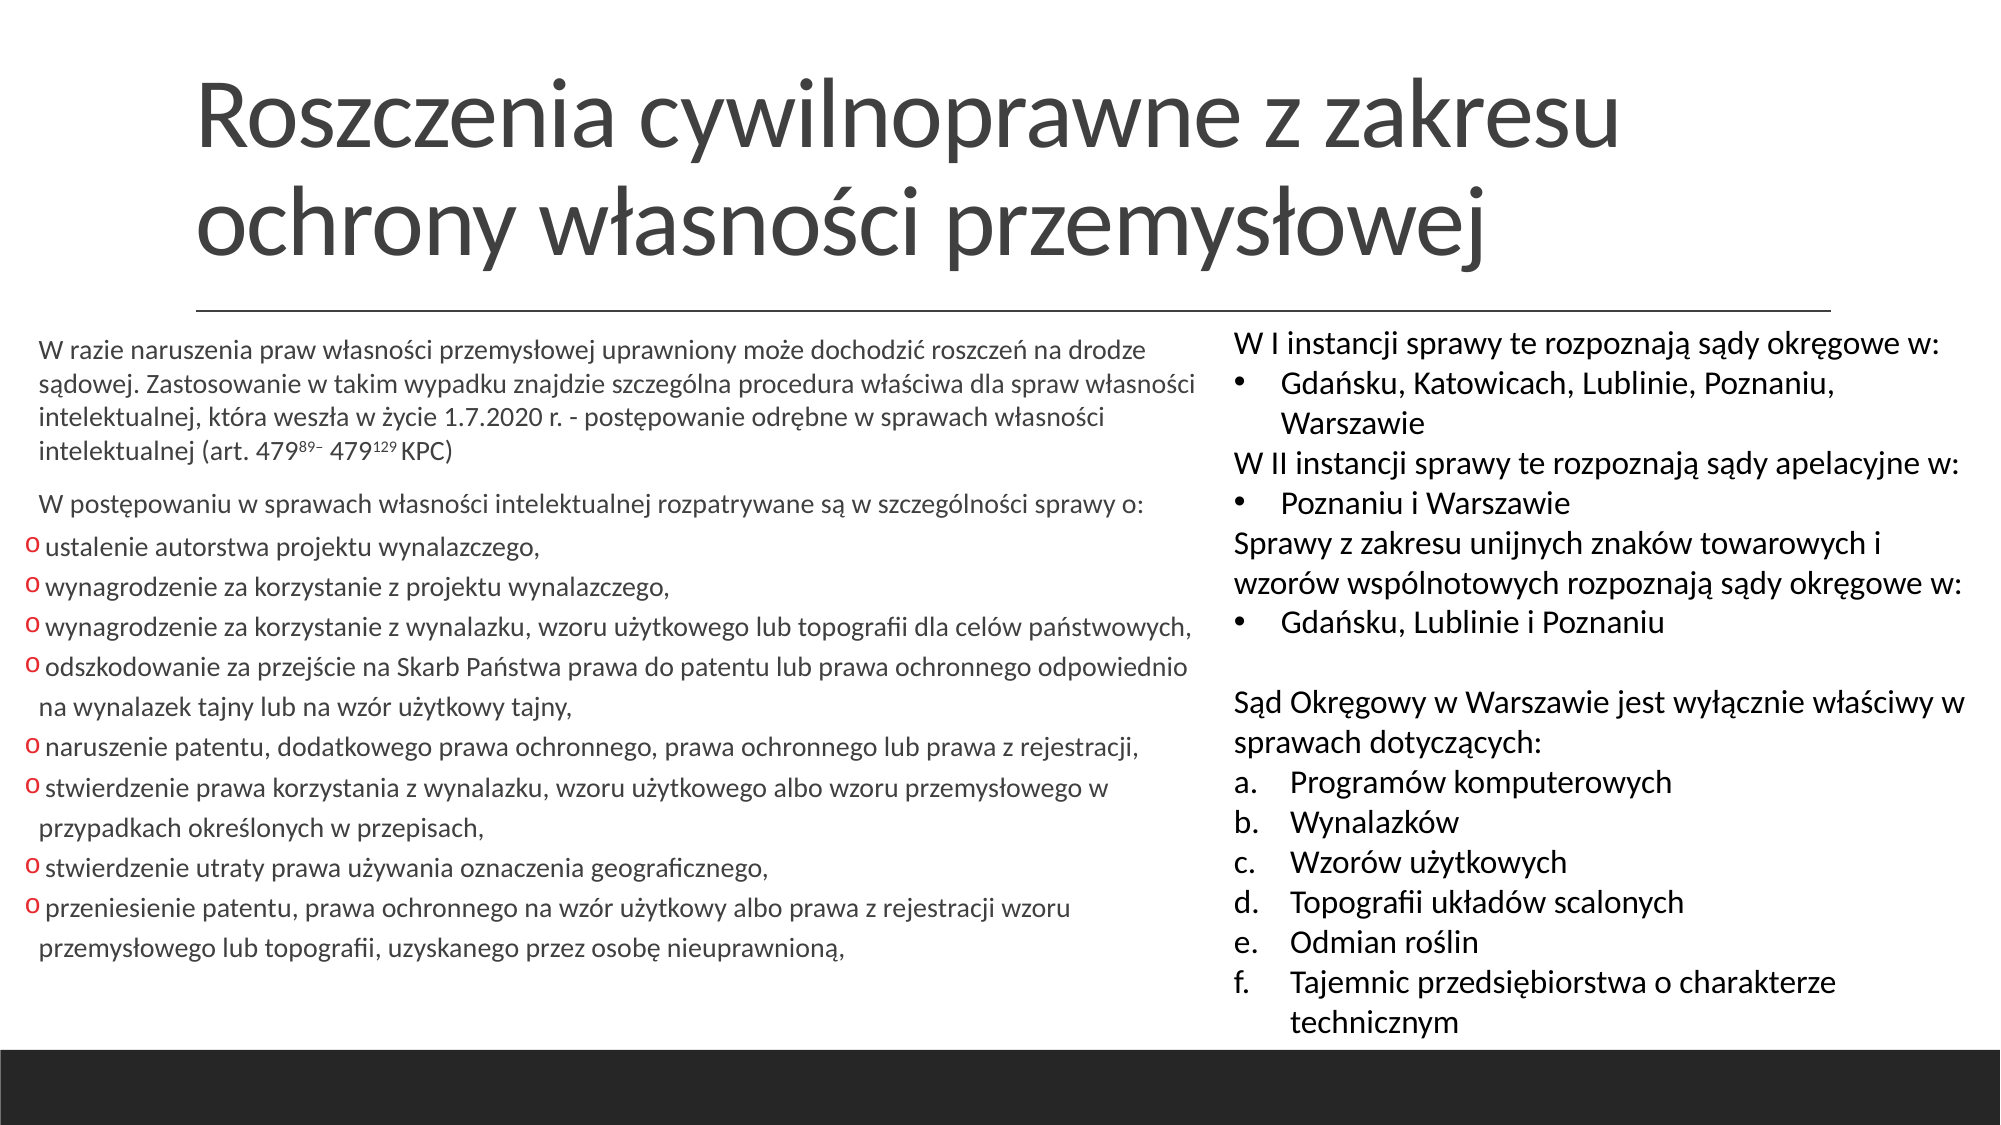

# Roszczenia cywilnoprawne z zakresu ochrony własności przemysłowej
W I instancji sprawy te rozpoznają sądy okręgowe w:
Gdańsku, Katowicach, Lublinie, Poznaniu, Warszawie
W II instancji sprawy te rozpoznają sądy apelacyjne w:
Poznaniu i Warszawie
Sprawy z zakresu unijnych znaków towarowych i wzorów wspólnotowych rozpoznają sądy okręgowe w:
Gdańsku, Lublinie i Poznaniu

Sąd Okręgowy w Warszawie jest wyłącznie właściwy w sprawach dotyczących:
Programów komputerowych
Wynalazków
Wzorów użytkowych
Topografii układów scalonych
Odmian roślin
Tajemnic przedsiębiorstwa o charakterze technicznym

W razie naruszenia praw własności przemysłowej uprawniony może dochodzić roszczeń na drodze sądowej. Zastosowanie w takim wypadku znajdzie szczególna procedura właściwa dla spraw własności intelektualnej, która weszła w życie 1.7.2020 r. - postępowanie odrębne w sprawach własności intelektualnej (art. 47989– 479129 KPC)
W postępowaniu w sprawach własności intelektualnej rozpatrywane są w szczególności sprawy o:
 ustalenie autorstwa projektu wynalazczego,
 wynagrodzenie za korzystanie z projektu wynalazczego,
 wynagrodzenie za korzystanie z wynalazku, wzoru użytkowego lub topografii dla celów państwowych,
 odszkodowanie za przejście na Skarb Państwa prawa do patentu lub prawa ochronnego odpowiednio na wynalazek tajny lub na wzór użytkowy tajny,
 naruszenie patentu, dodatkowego prawa ochronnego, prawa ochronnego lub prawa z rejestracji,
 stwierdzenie prawa korzystania z wynalazku, wzoru użytkowego albo wzoru przemysłowego w przypadkach określonych w przepisach,
 stwierdzenie utraty prawa używania oznaczenia geograficznego,
 przeniesienie patentu, prawa ochronnego na wzór użytkowy albo prawa z rejestracji wzoru przemysłowego lub topografii, uzyskanego przez osobę nieuprawnioną,